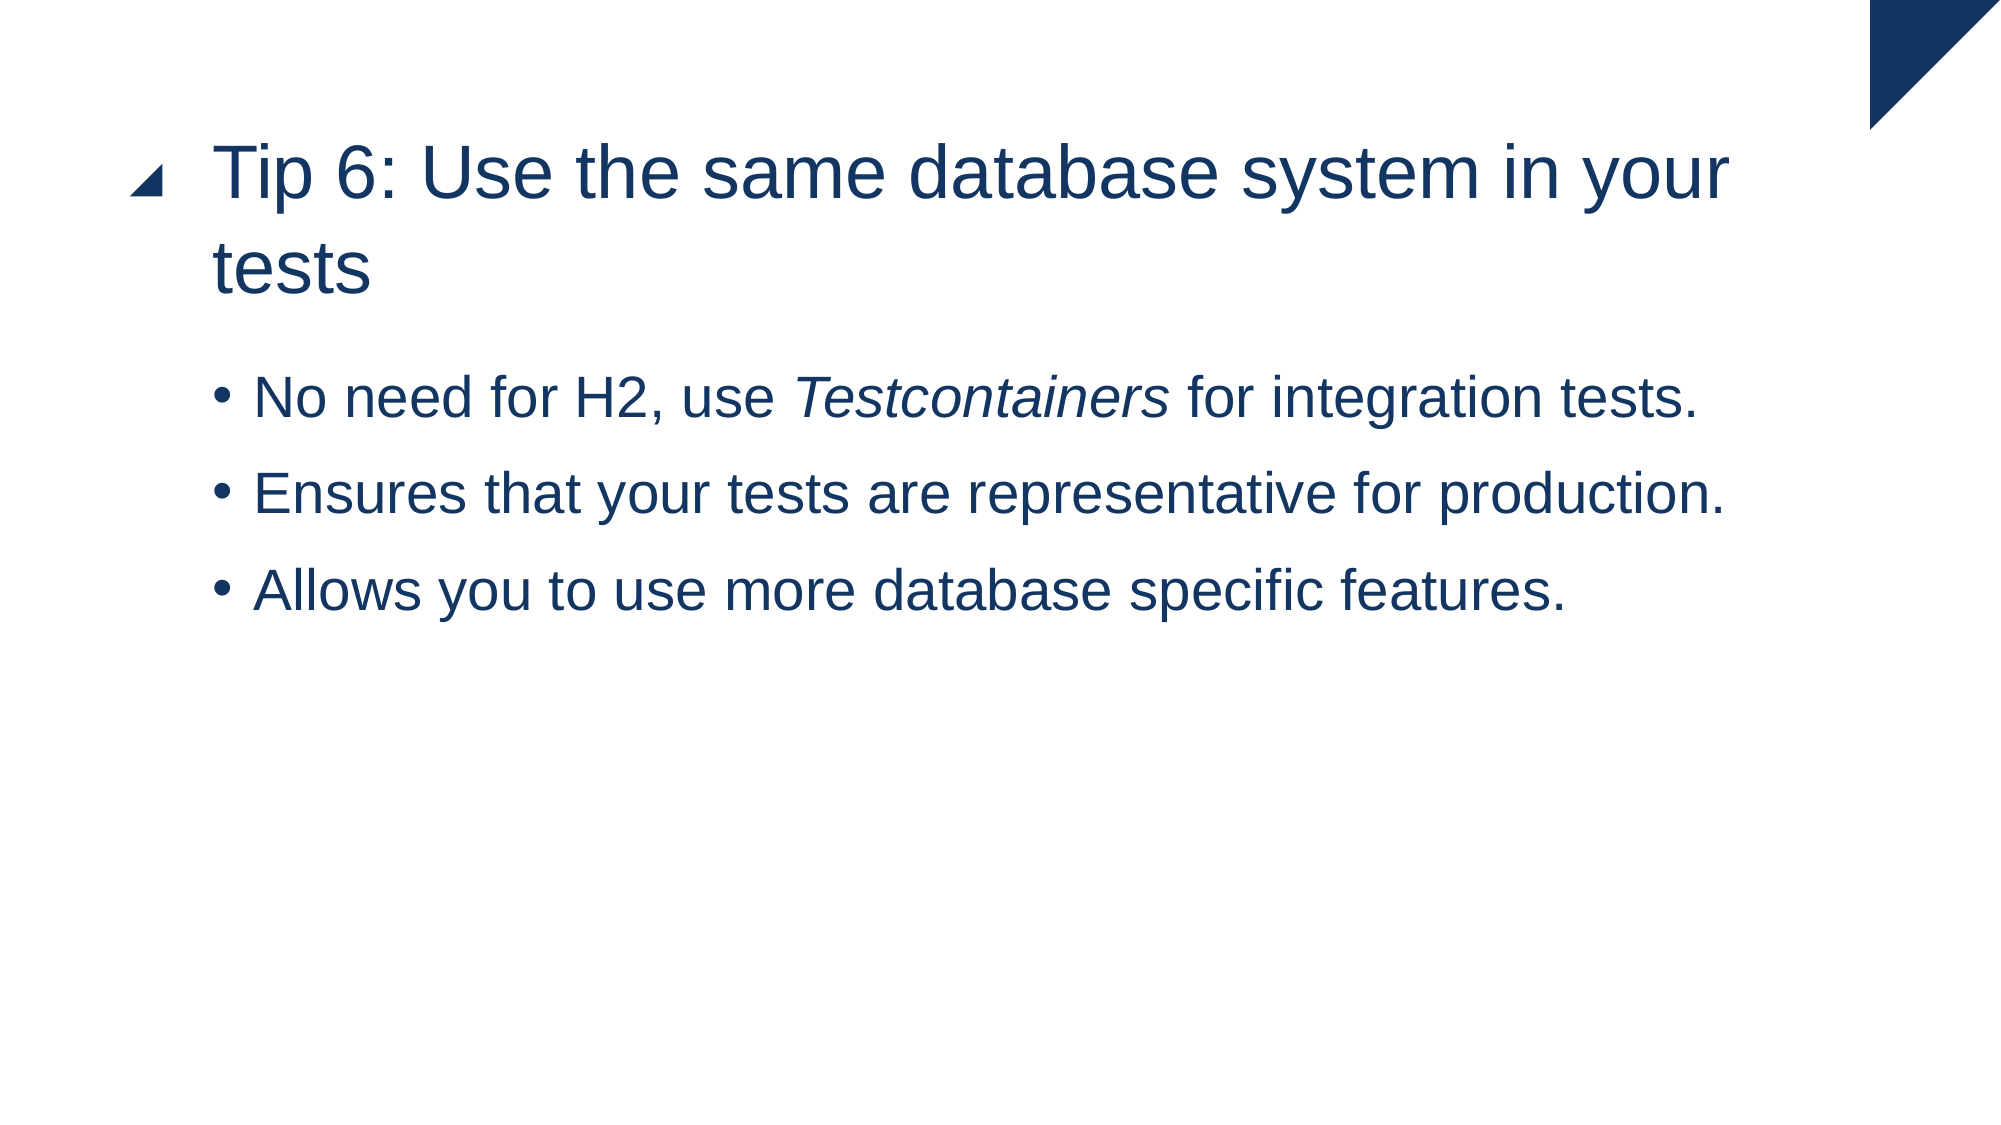

# Tip 6: Use the same database system in your tests
No need for H2, use Testcontainers for integration tests.
Ensures that your tests are representative for production.
Allows you to use more database specific features.